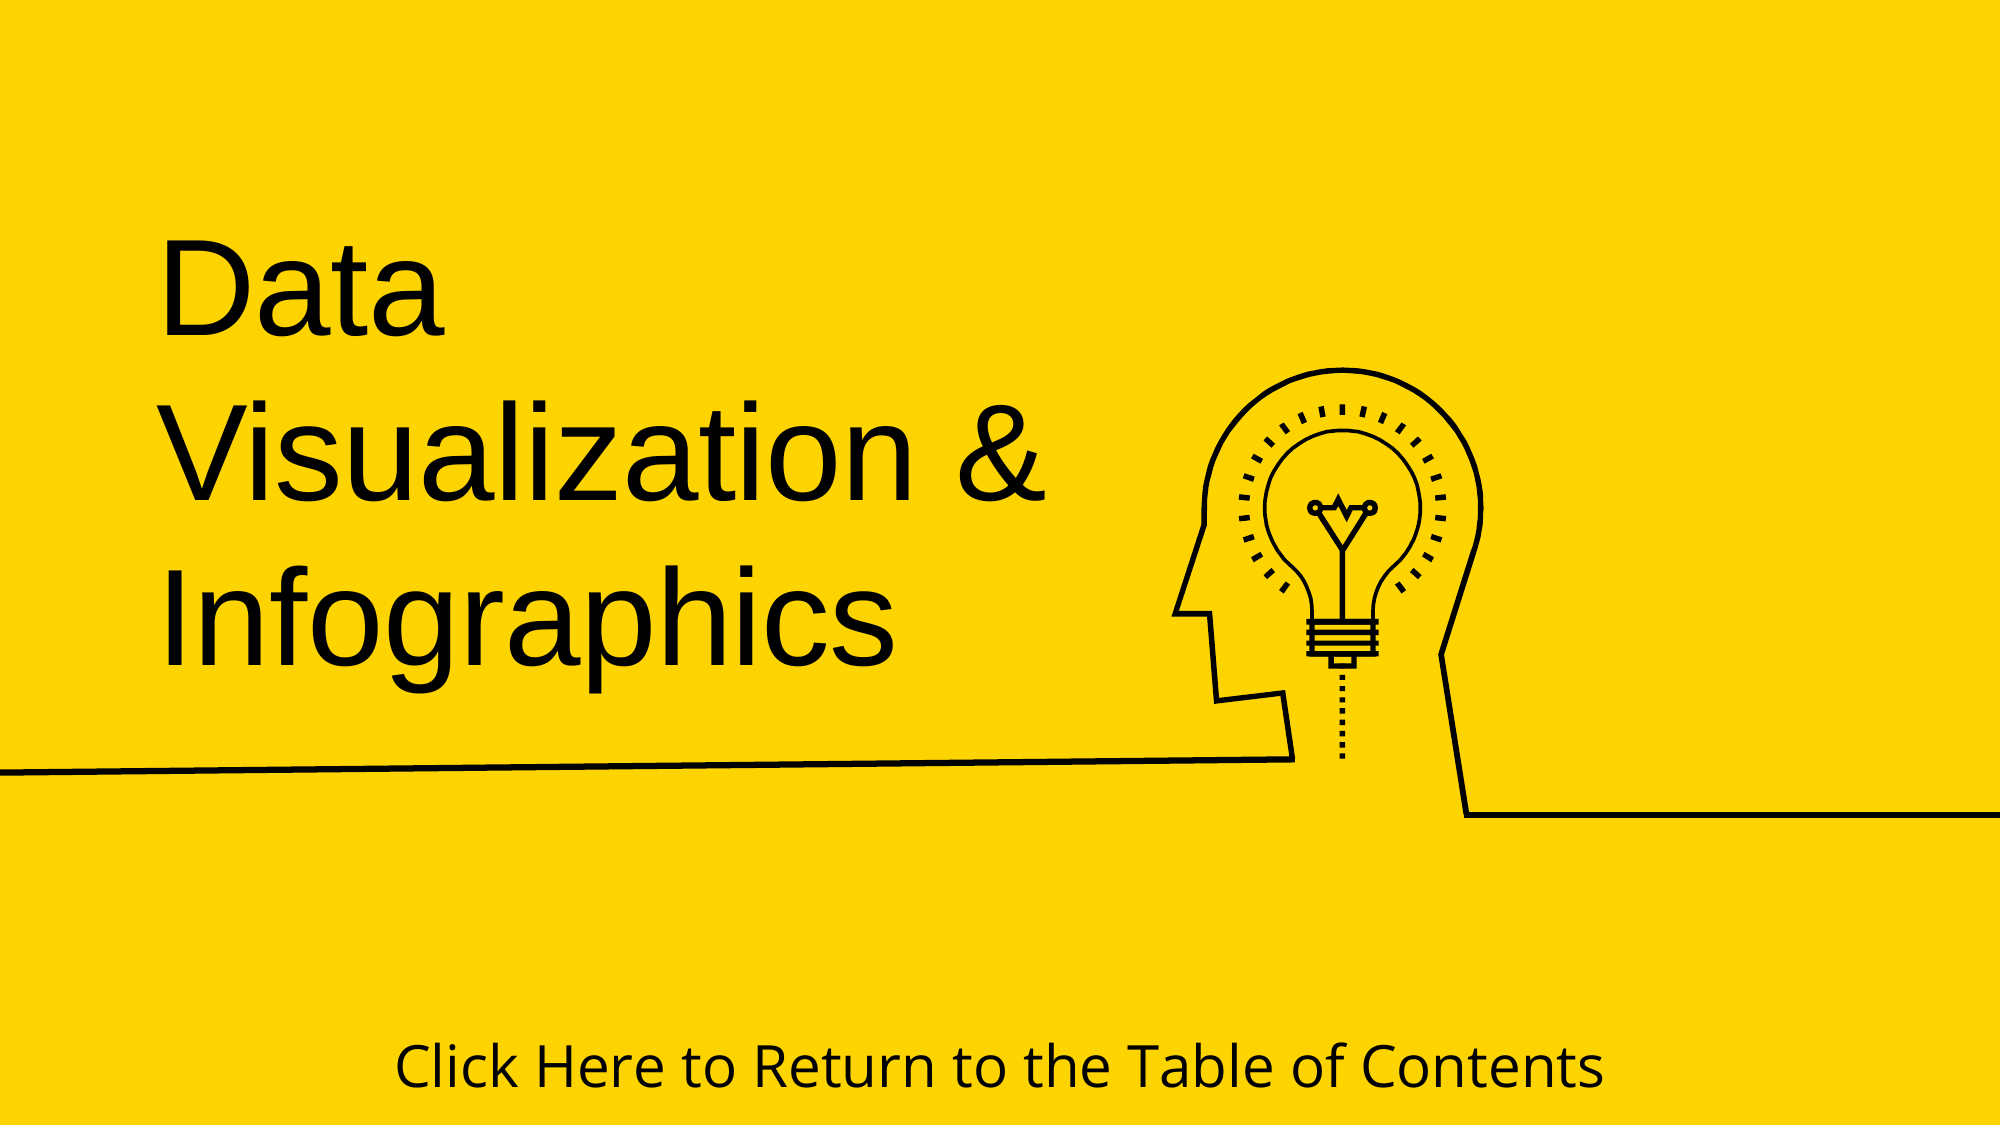

Data Visualization & Infographics

Click Here to Return to the Table of Contents